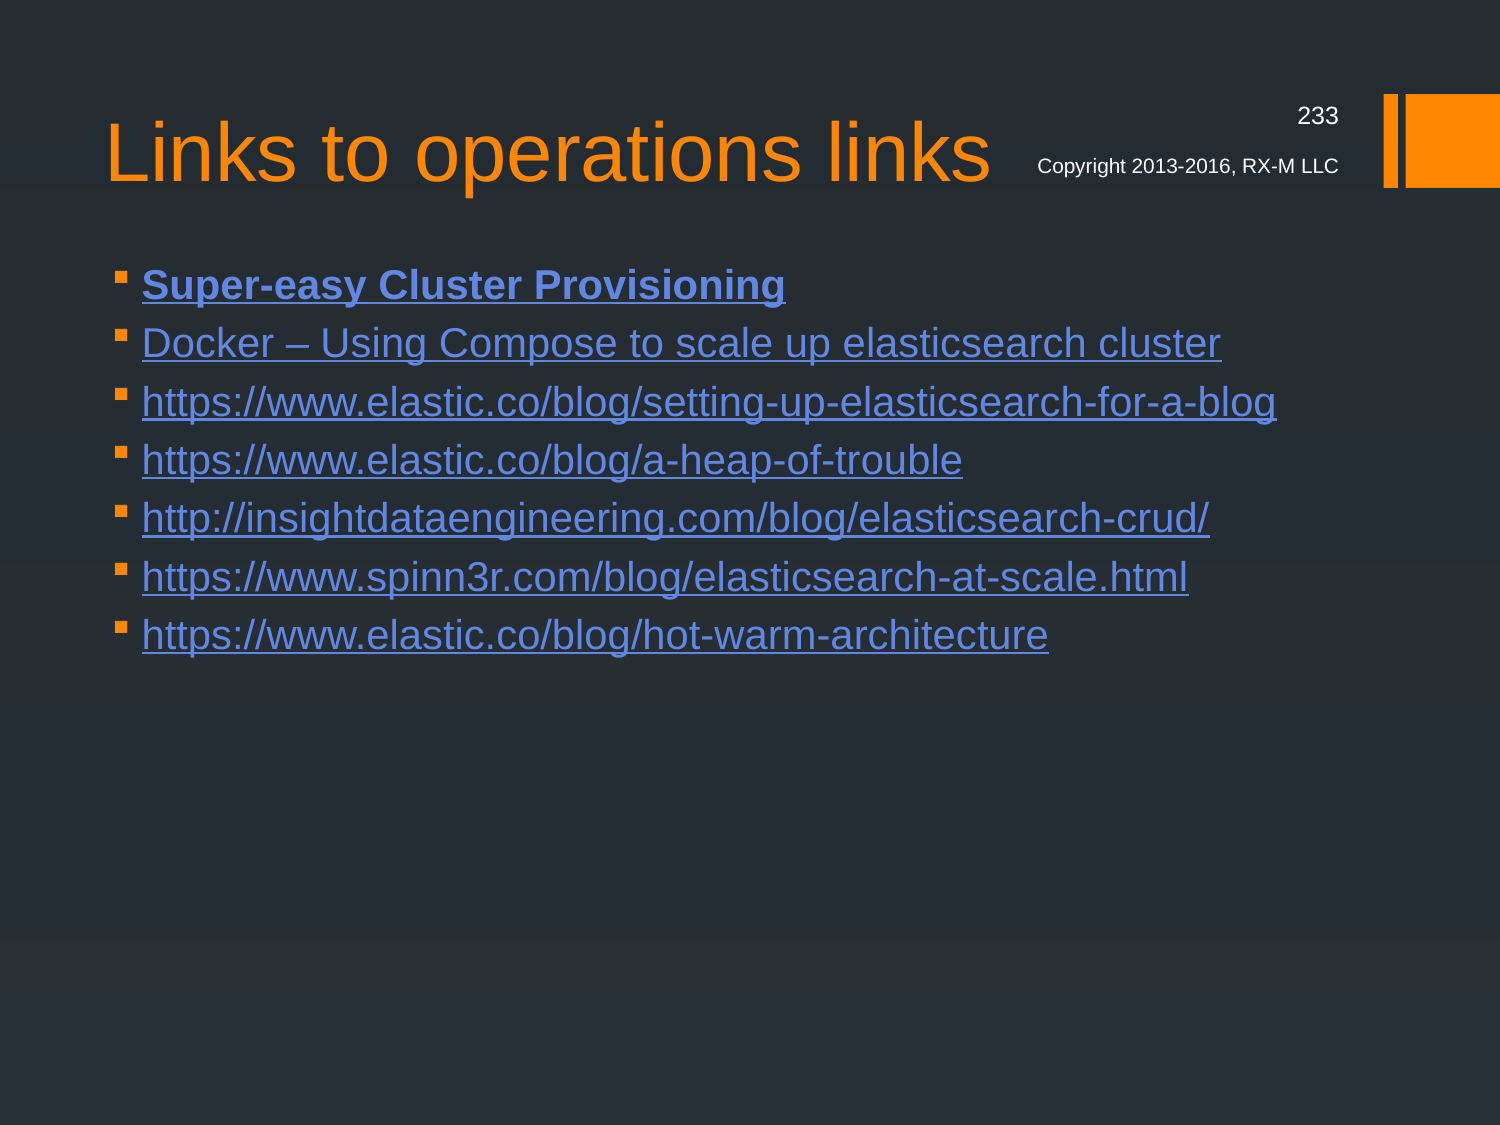

# Links to operations links
233
Copyright 2013-2016, RX-M LLC
Super-easy Cluster Provisioning
Docker – Using Compose to scale up elasticsearch cluster
https://www.elastic.co/blog/setting-up-elasticsearch-for-a-blog
https://www.elastic.co/blog/a-heap-of-trouble
http://insightdataengineering.com/blog/elasticsearch-crud/
https://www.spinn3r.com/blog/elasticsearch-at-scale.html
https://www.elastic.co/blog/hot-warm-architecture